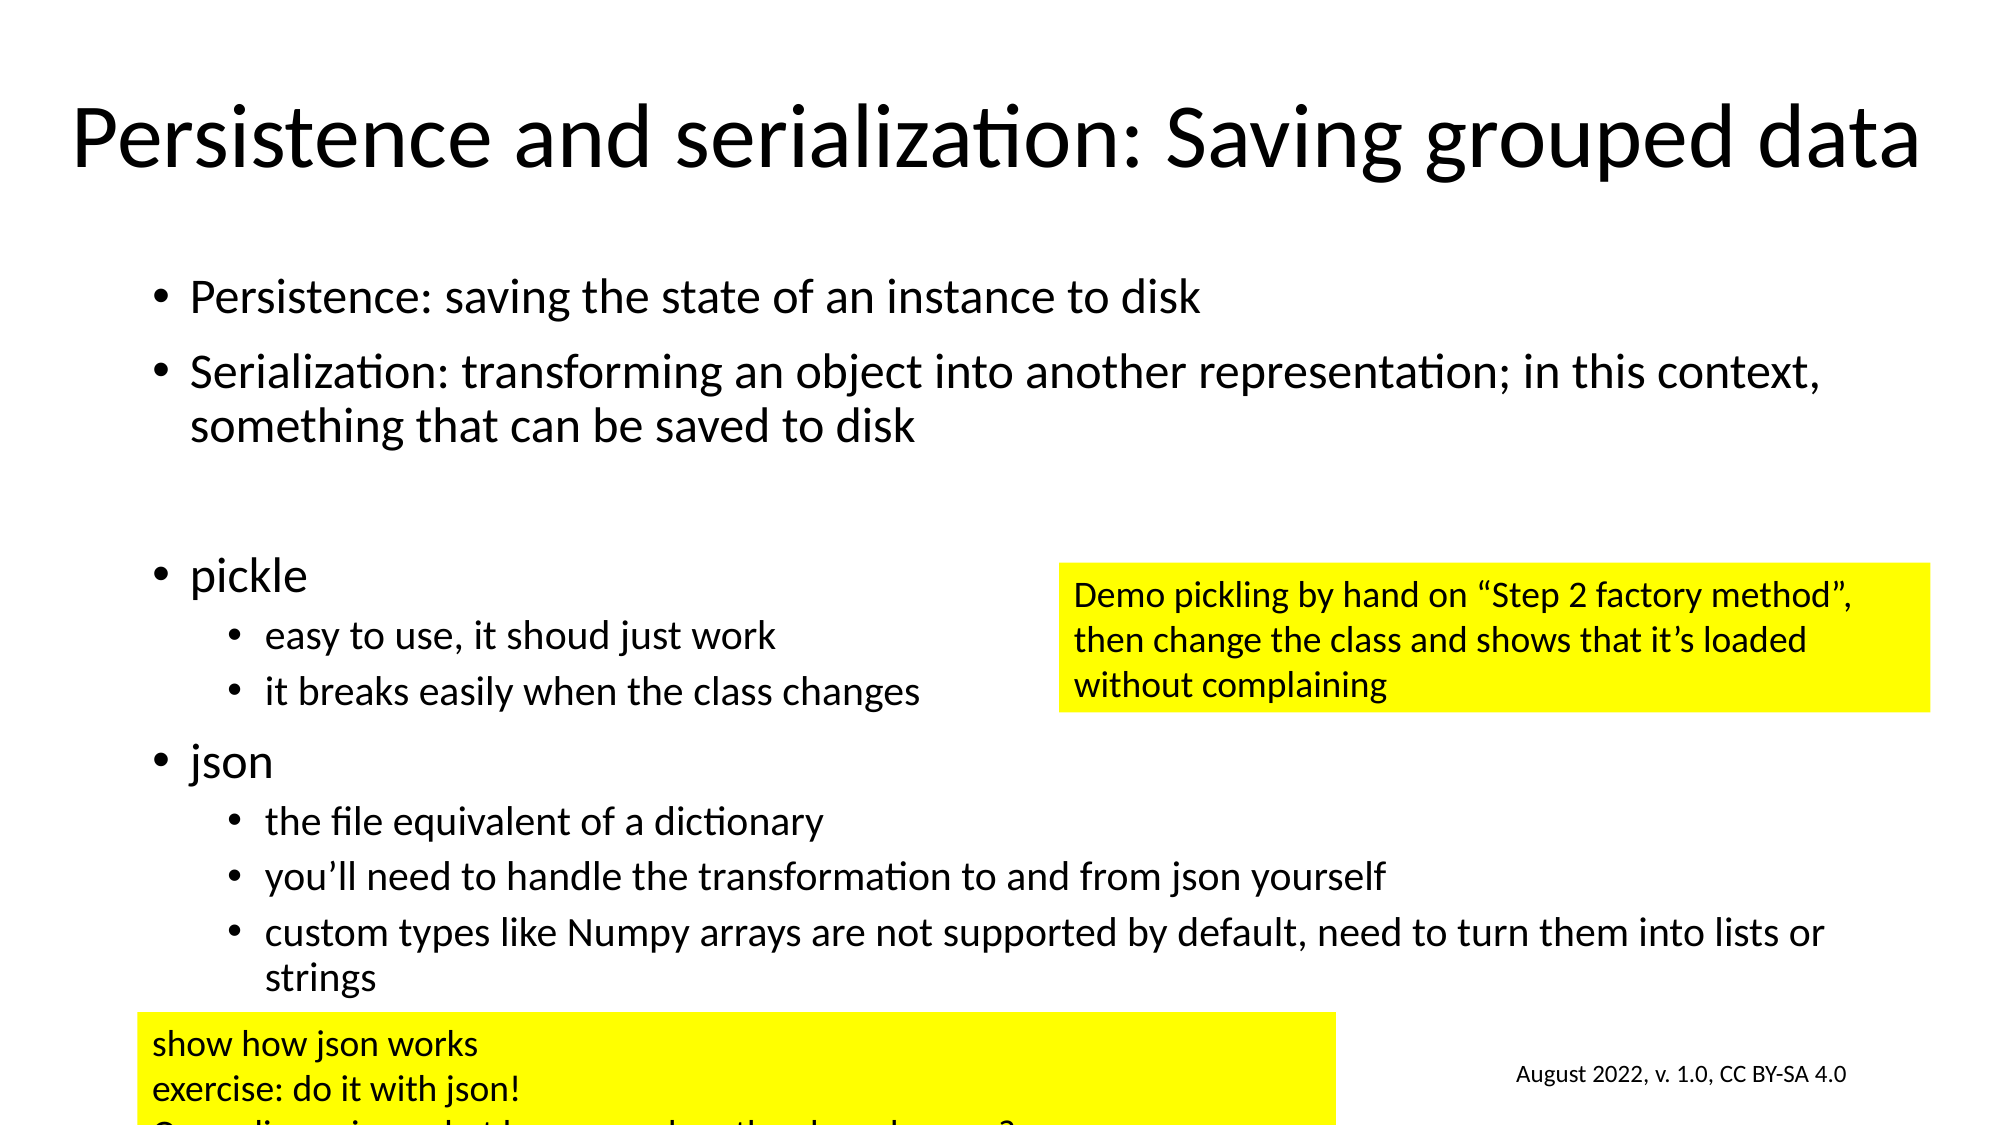

# Persistence and serialization: Saving grouped data
Persistence: saving the state of an instance to disk
Serialization: transforming an object into another representation; in this context, something that can be saved to disk

pickle
easy to use, it shoud just work
it breaks easily when the class changes
json
the file equivalent of a dictionary
you’ll need to handle the transformation to and from json yourself
custom types like Numpy arrays are not supported by default, need to turn them into lists or strings

Demo pickling by hand on “Step 2 factory method”, then change the class and shows that it’s loaded without complaining
show how json works
exercise: do it with json!
Open discussion: what happens when the class changes?
August 2022, v. 1.0, CC BY-SA 4.0